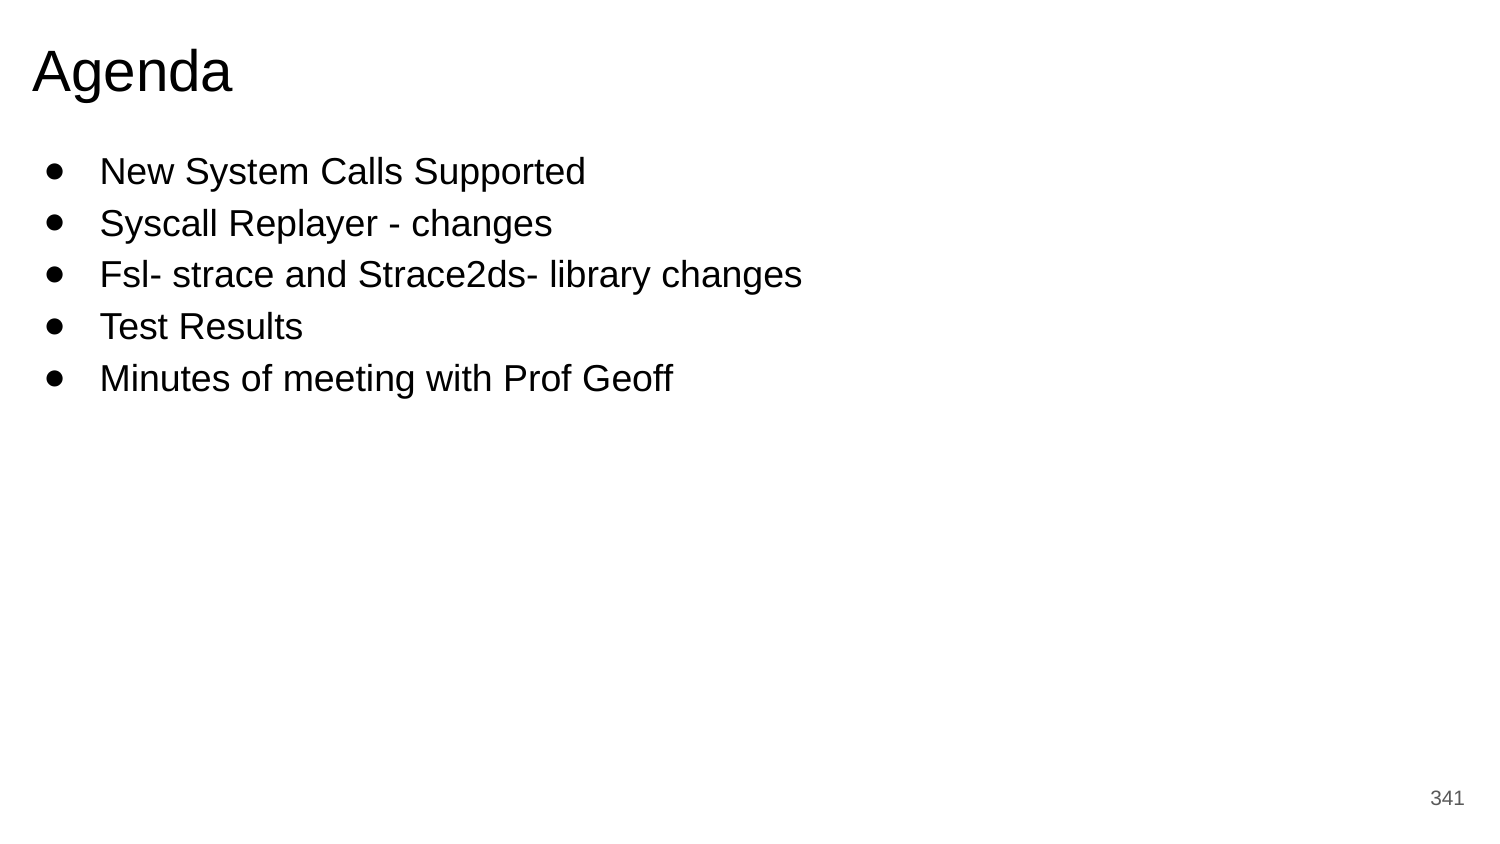

# Agenda
New System Calls Supported
Syscall Replayer - changes
Fsl- strace and Strace2ds- library changes
Test Results
Minutes of meeting with Prof Geoff
341